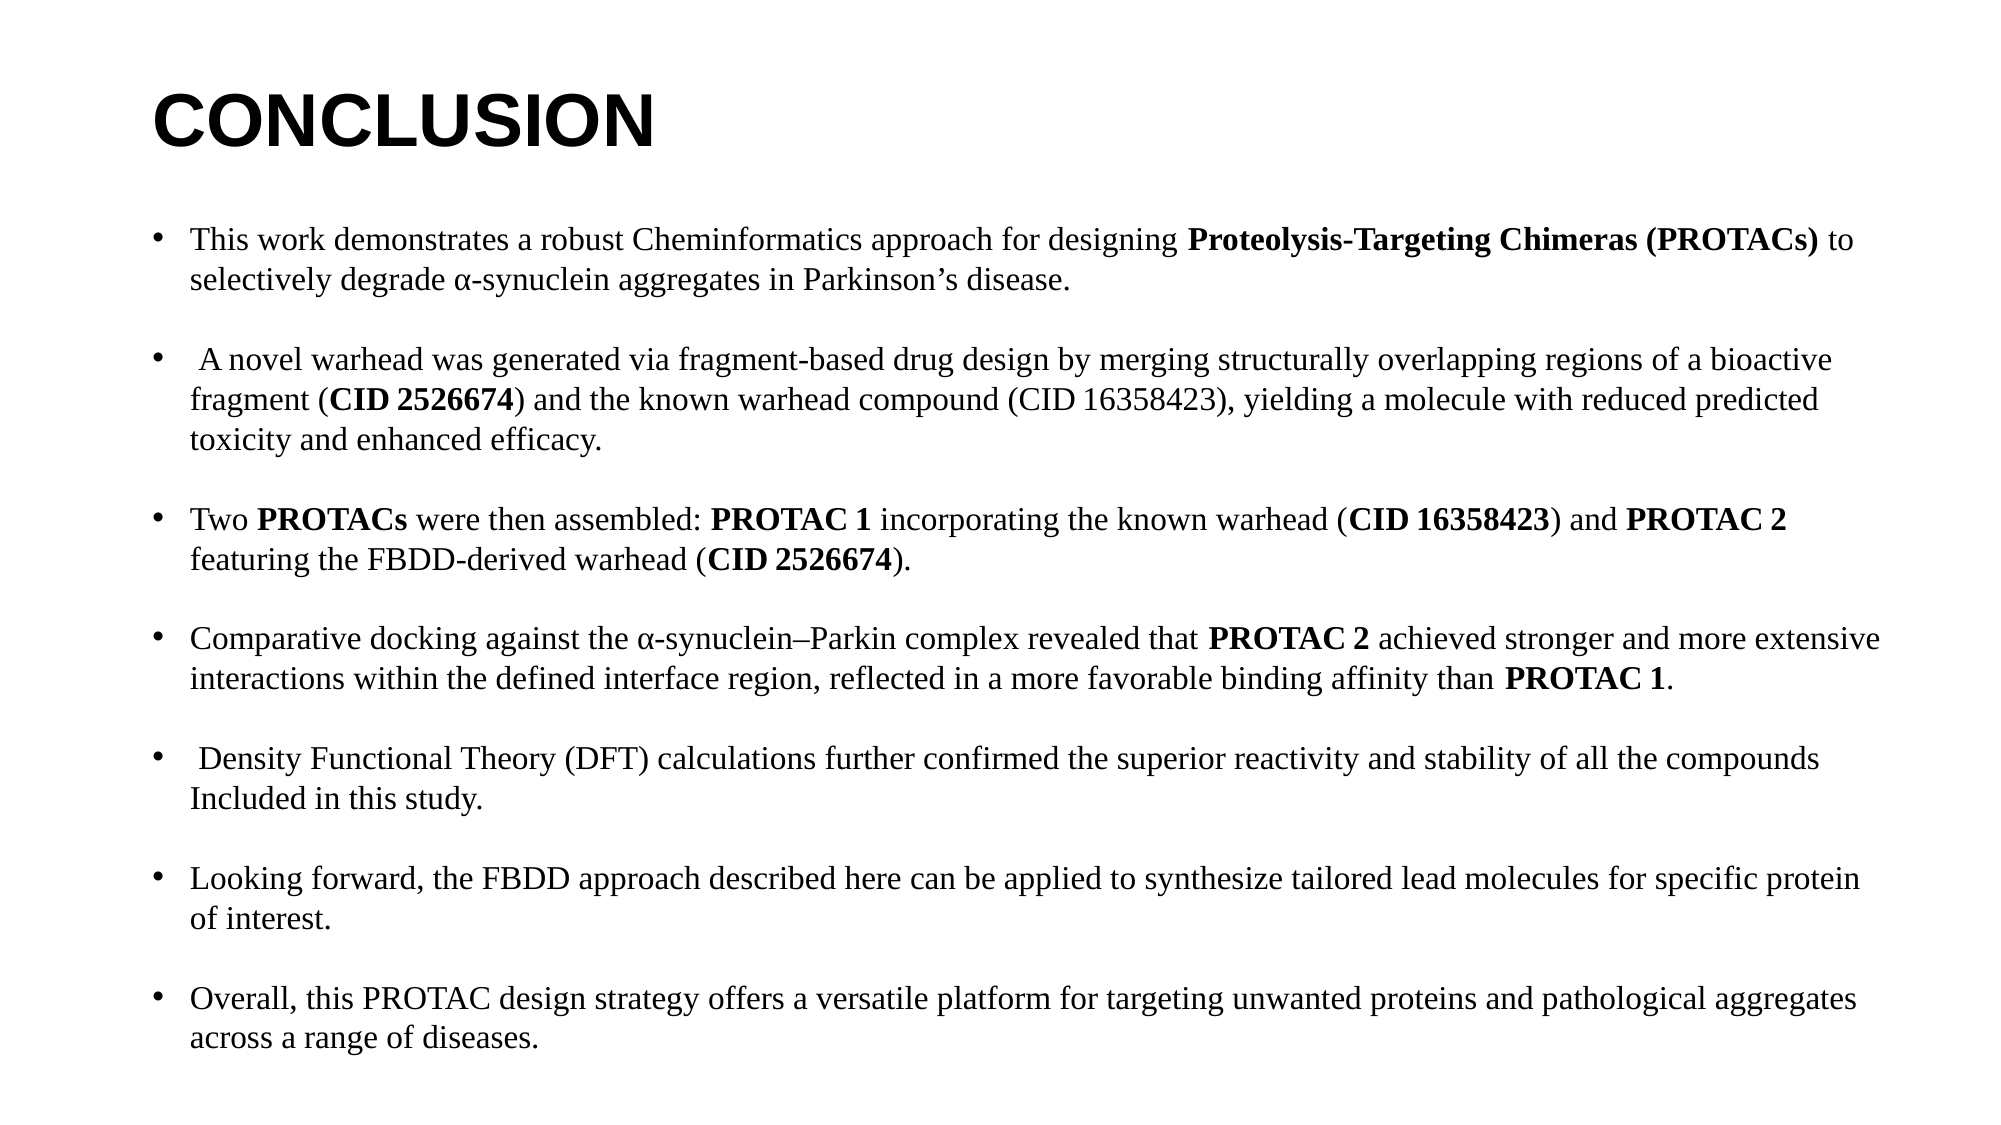

# CONCLUSION
This work demonstrates a robust Cheminformatics approach for designing Proteolysis‑Targeting Chimeras (PROTACs) to selectively degrade α‑synuclein aggregates in Parkinson’s disease.

 A novel warhead was generated via fragment-based drug design by merging structurally overlapping regions of a bioactive fragment (CID 2526674) and the known warhead compound (CID 16358423), yielding a molecule with reduced predicted toxicity and enhanced efficacy.

Two PROTACs were then assembled: PROTAC 1 incorporating the known warhead (CID 16358423) and PROTAC 2 featuring the FBDD-derived warhead (CID 2526674).

Comparative docking against the α‑synuclein–Parkin complex revealed that PROTAC 2 achieved stronger and more extensive interactions within the defined interface region, reflected in a more favorable binding affinity than PROTAC 1.

 Density Functional Theory (DFT) calculations further confirmed the superior reactivity and stability of all the compounds Included in this study.

Looking forward, the FBDD approach described here can be applied to synthesize tailored lead molecules for specific protein of interest.

Overall, this PROTAC design strategy offers a versatile platform for targeting unwanted proteins and pathological aggregates across a range of diseases.